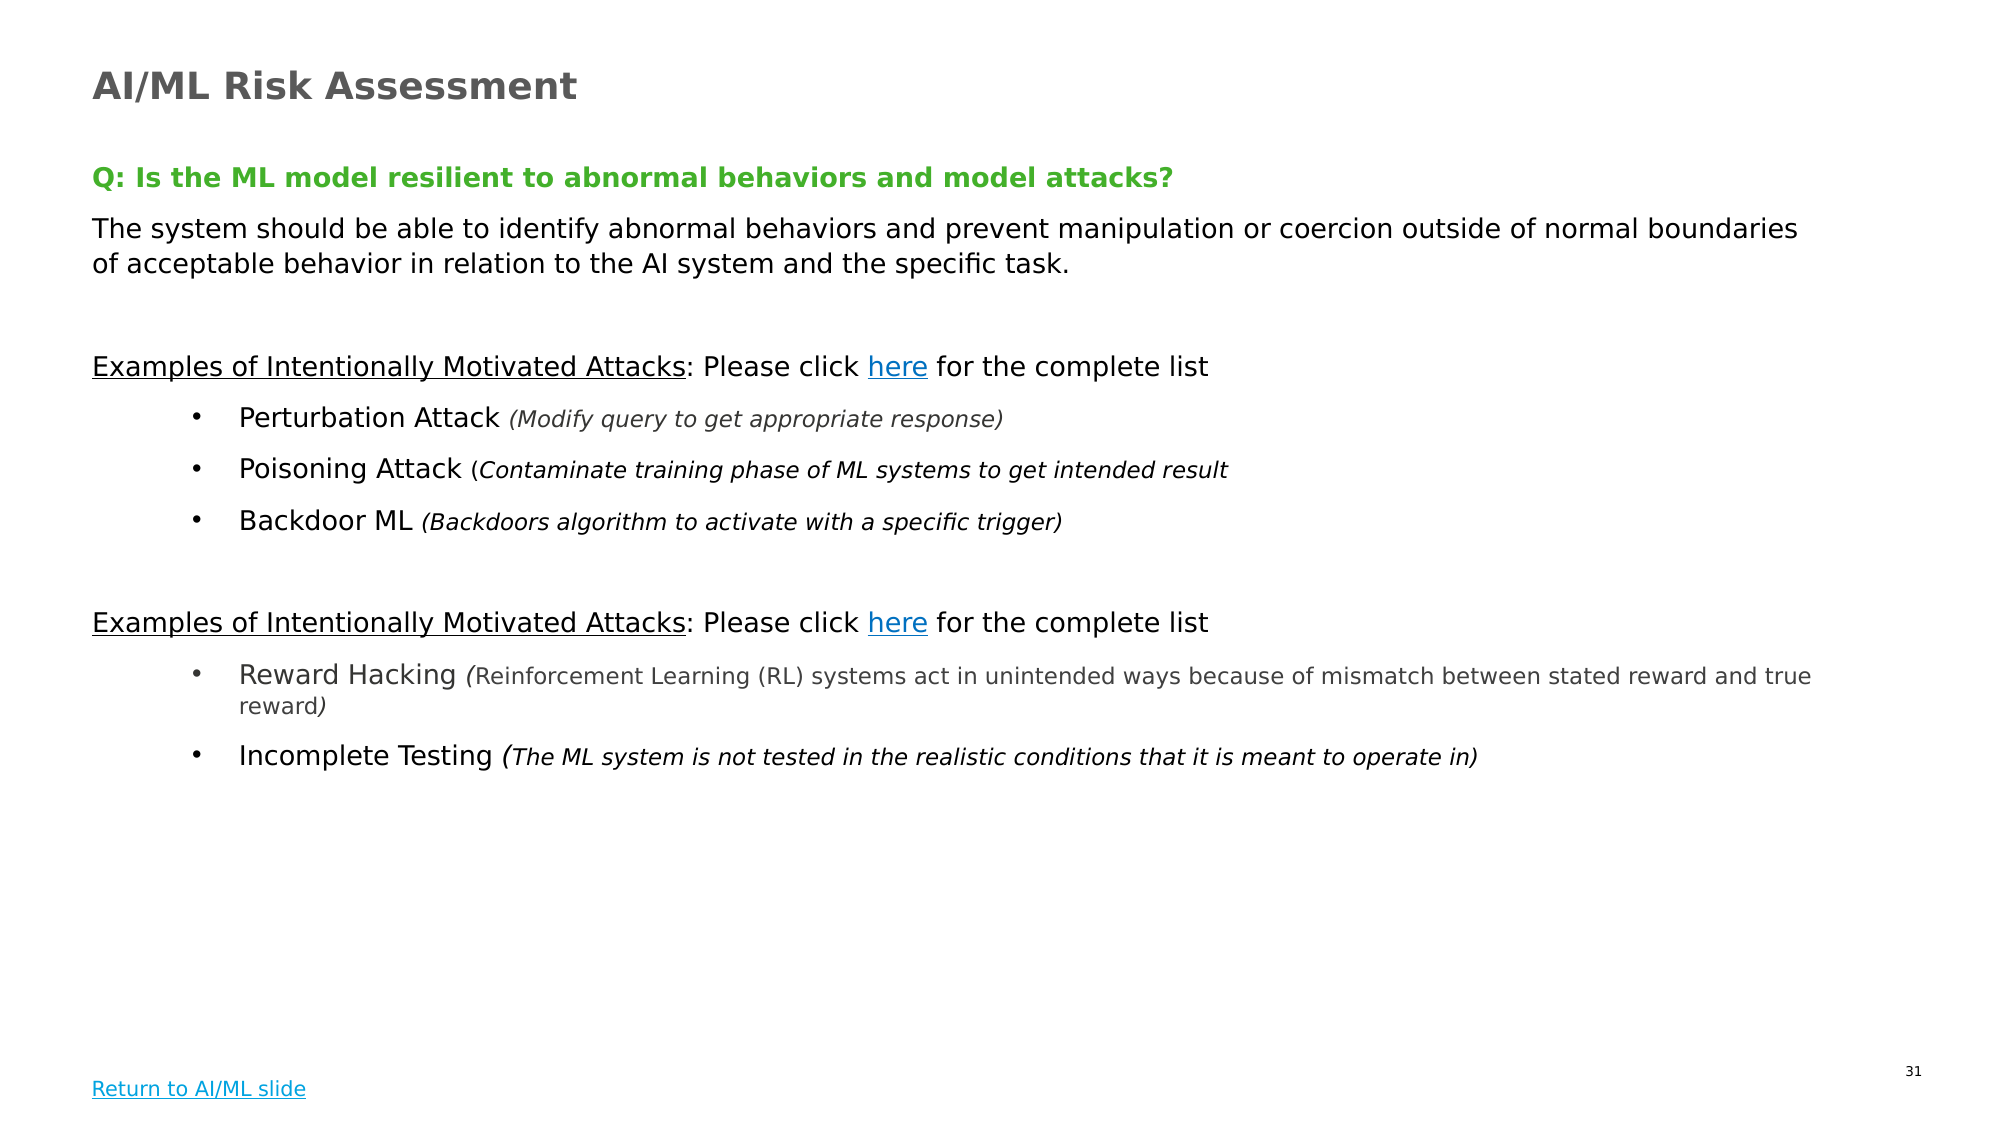

AI/ML Risk Assessment
Q: Is the ML model resilient to abnormal behaviors and model attacks?
The system should be able to identify abnormal behaviors and prevent manipulation or coercion outside of normal boundaries of acceptable behavior in relation to the AI system and the specific task.

Examples of Intentionally Motivated Attacks: Please click here for the complete list
Perturbation Attack (Modify query to get appropriate response)
Poisoning Attack (Contaminate training phase of ML systems to get intended result
Backdoor ML (Backdoors algorithm to activate with a specific trigger)

Examples of Intentionally Motivated Attacks: Please click here for the complete list
Reward Hacking (Reinforcement Learning (RL) systems act in unintended ways because of mismatch between stated reward and true reward)
Incomplete Testing (The ML system is not tested in the realistic conditions that it is meant to operate in)
Return to AI/ML slide